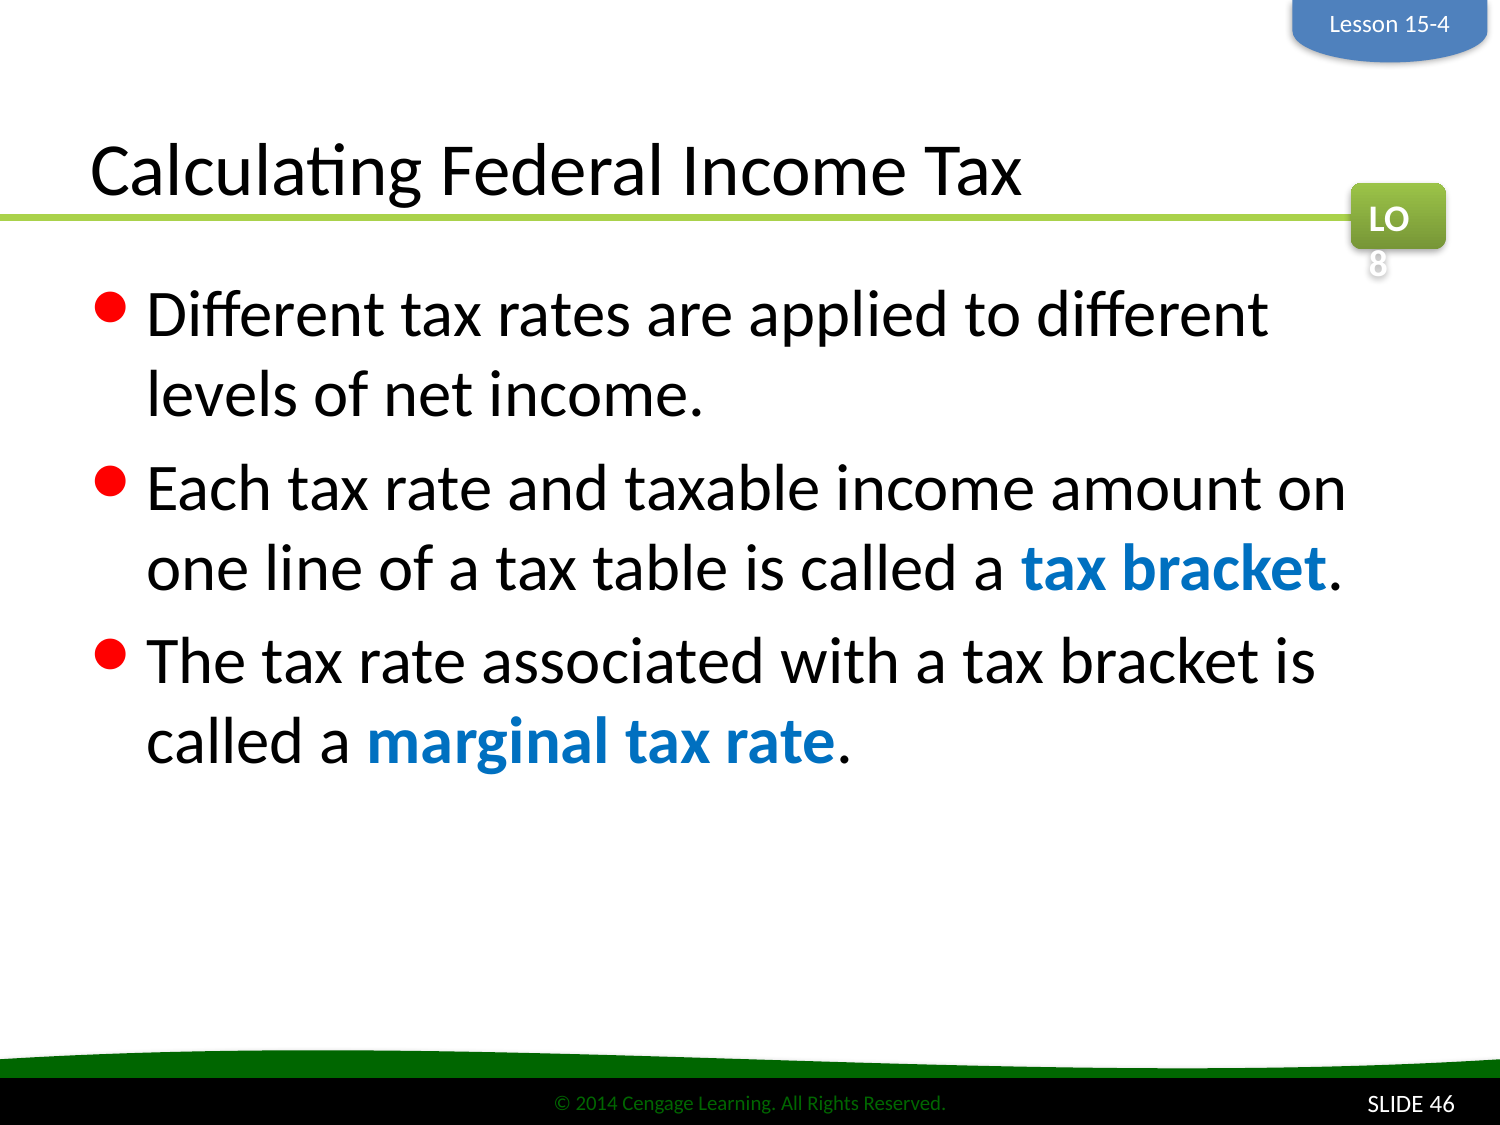

Lesson 15-4

# Calculating Federal Income Tax
LO8
Different tax rates are applied to different levels of net income.
Each tax rate and taxable income amount on one line of a tax table is called a tax bracket.
The tax rate associated with a tax bracket is called a marginal tax rate.

SLIDE 46